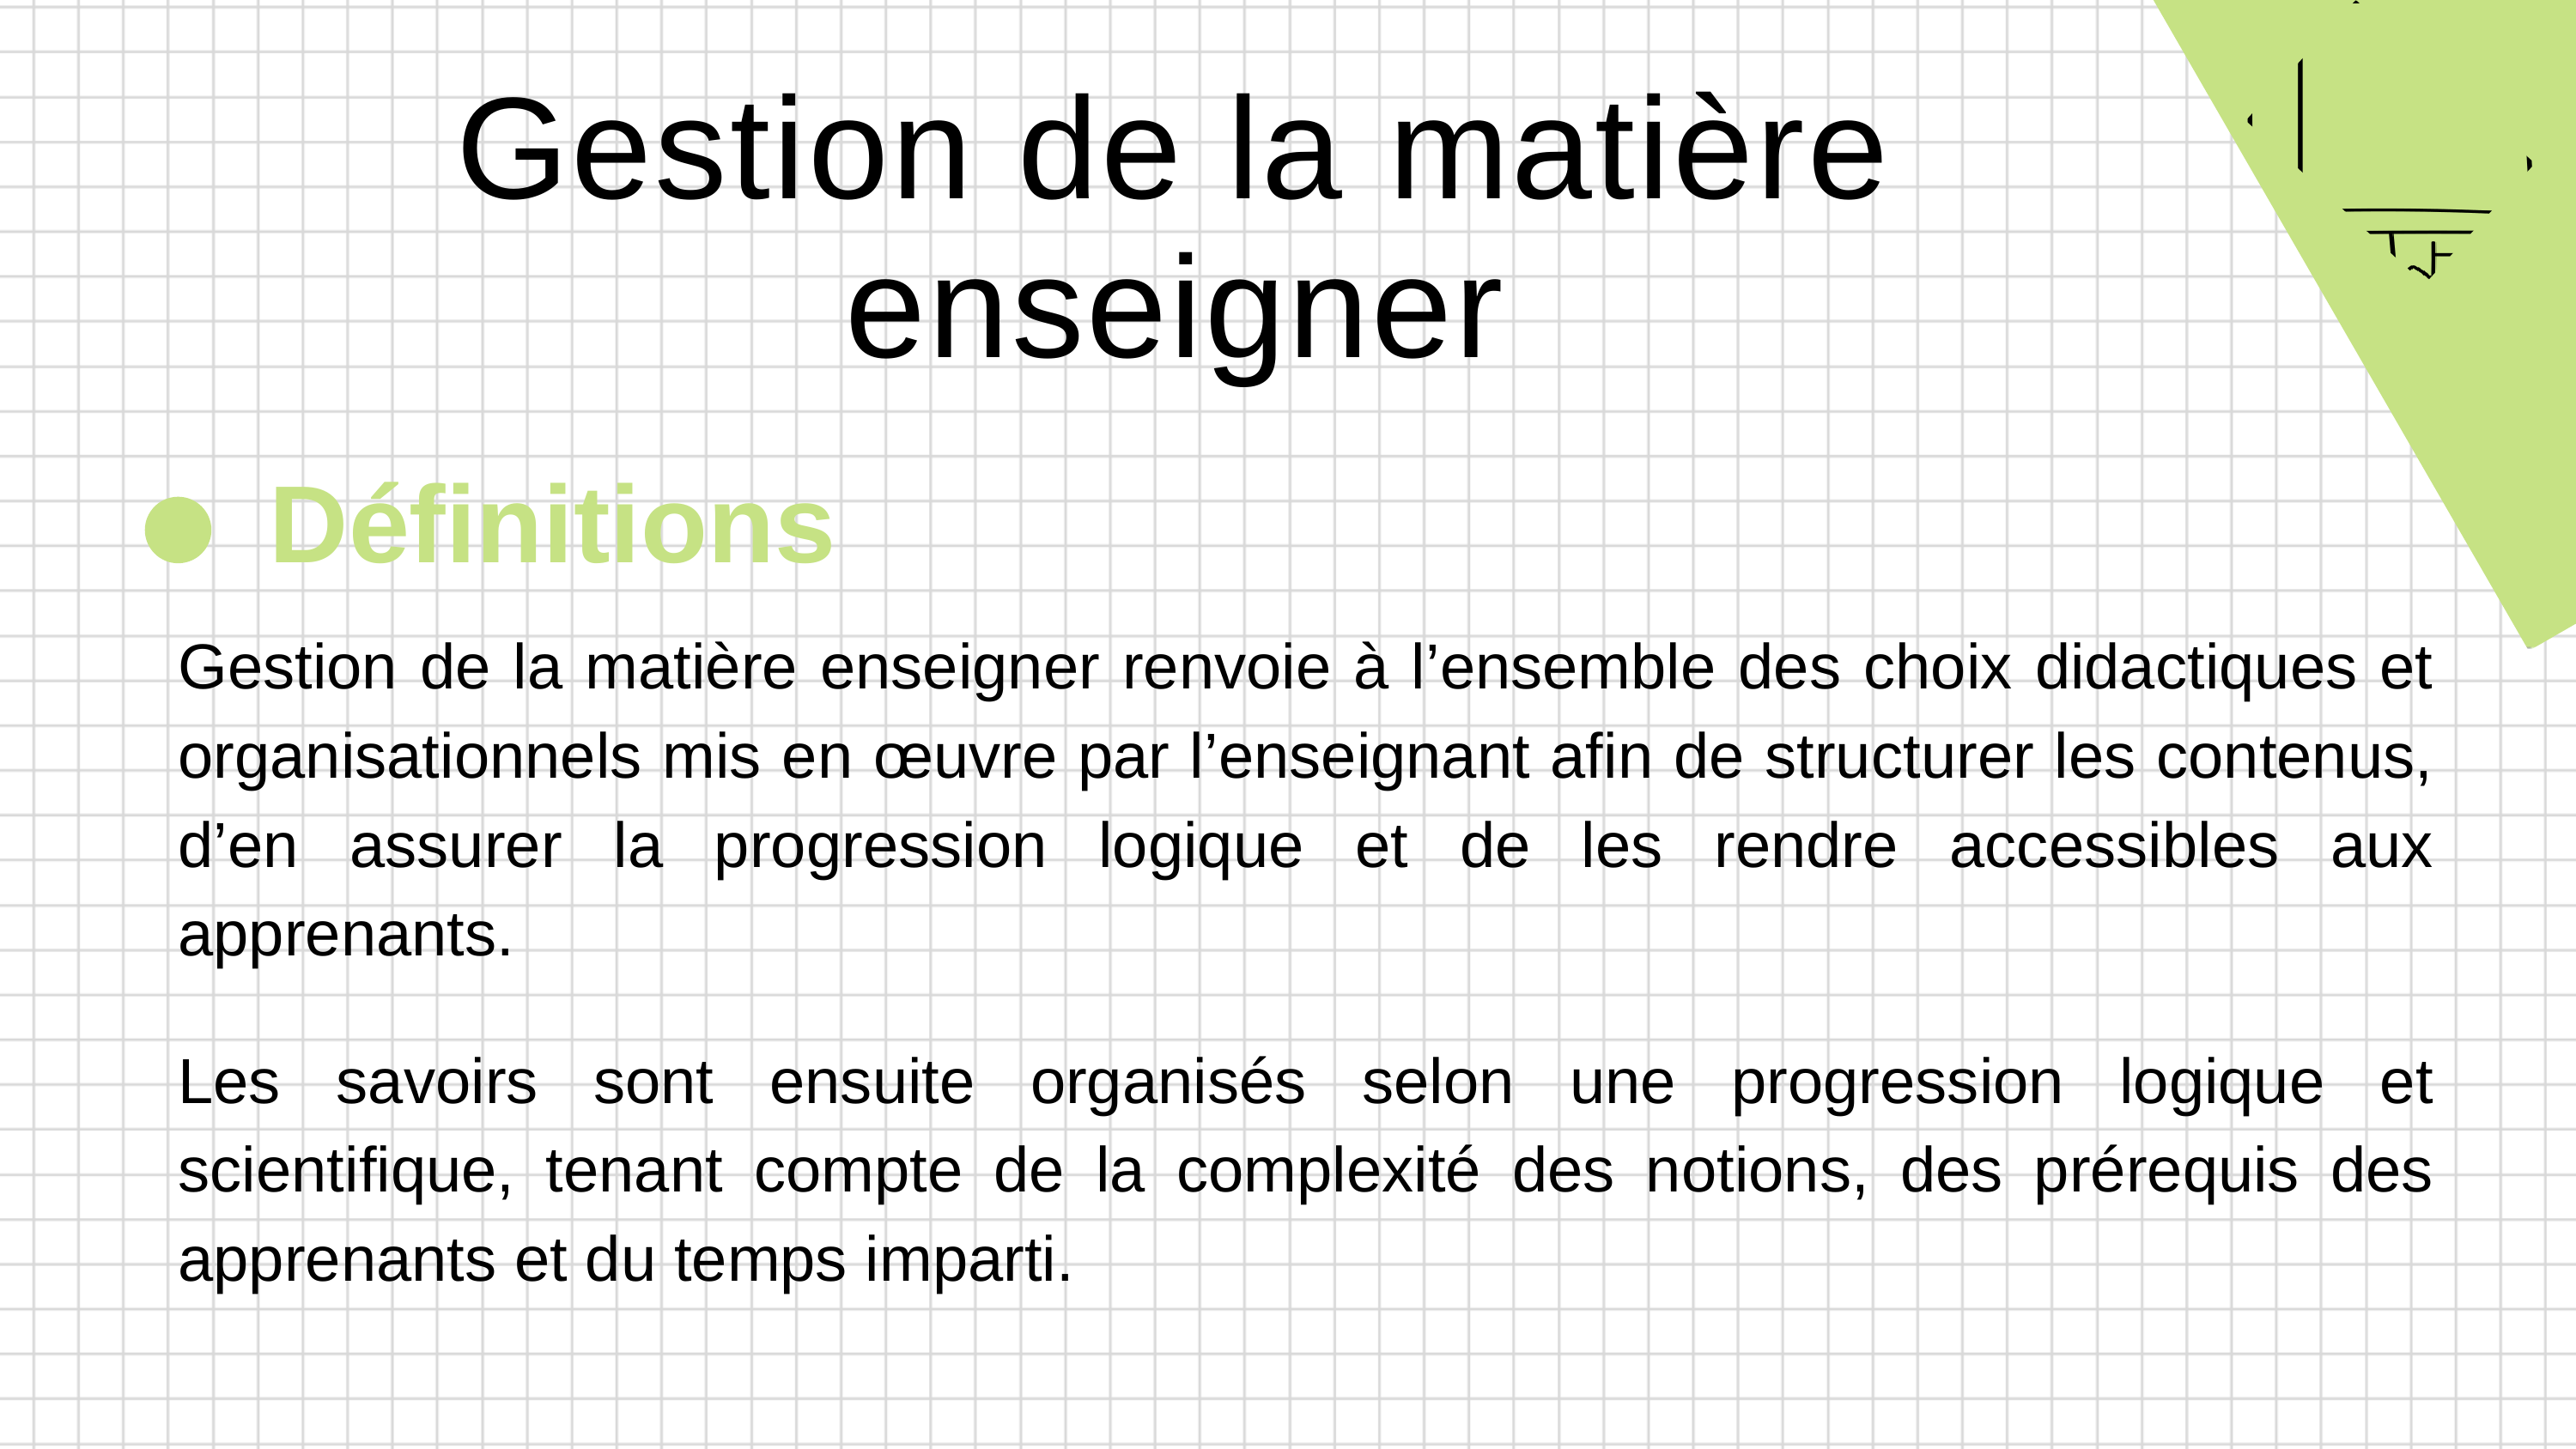

Gestion de la matière enseigner

Définitions

Gestion de la matière enseigner renvoie à l’ensemble des choix didactiques et organisationnels mis en œuvre par l’enseignant afin de structurer les contenus, d’en assurer la progression logique et de les rendre accessibles aux apprenants.
Les savoirs sont ensuite organisés selon une progression logique et scientifique, tenant compte de la complexité des notions, des prérequis des apprenants et du temps imparti.